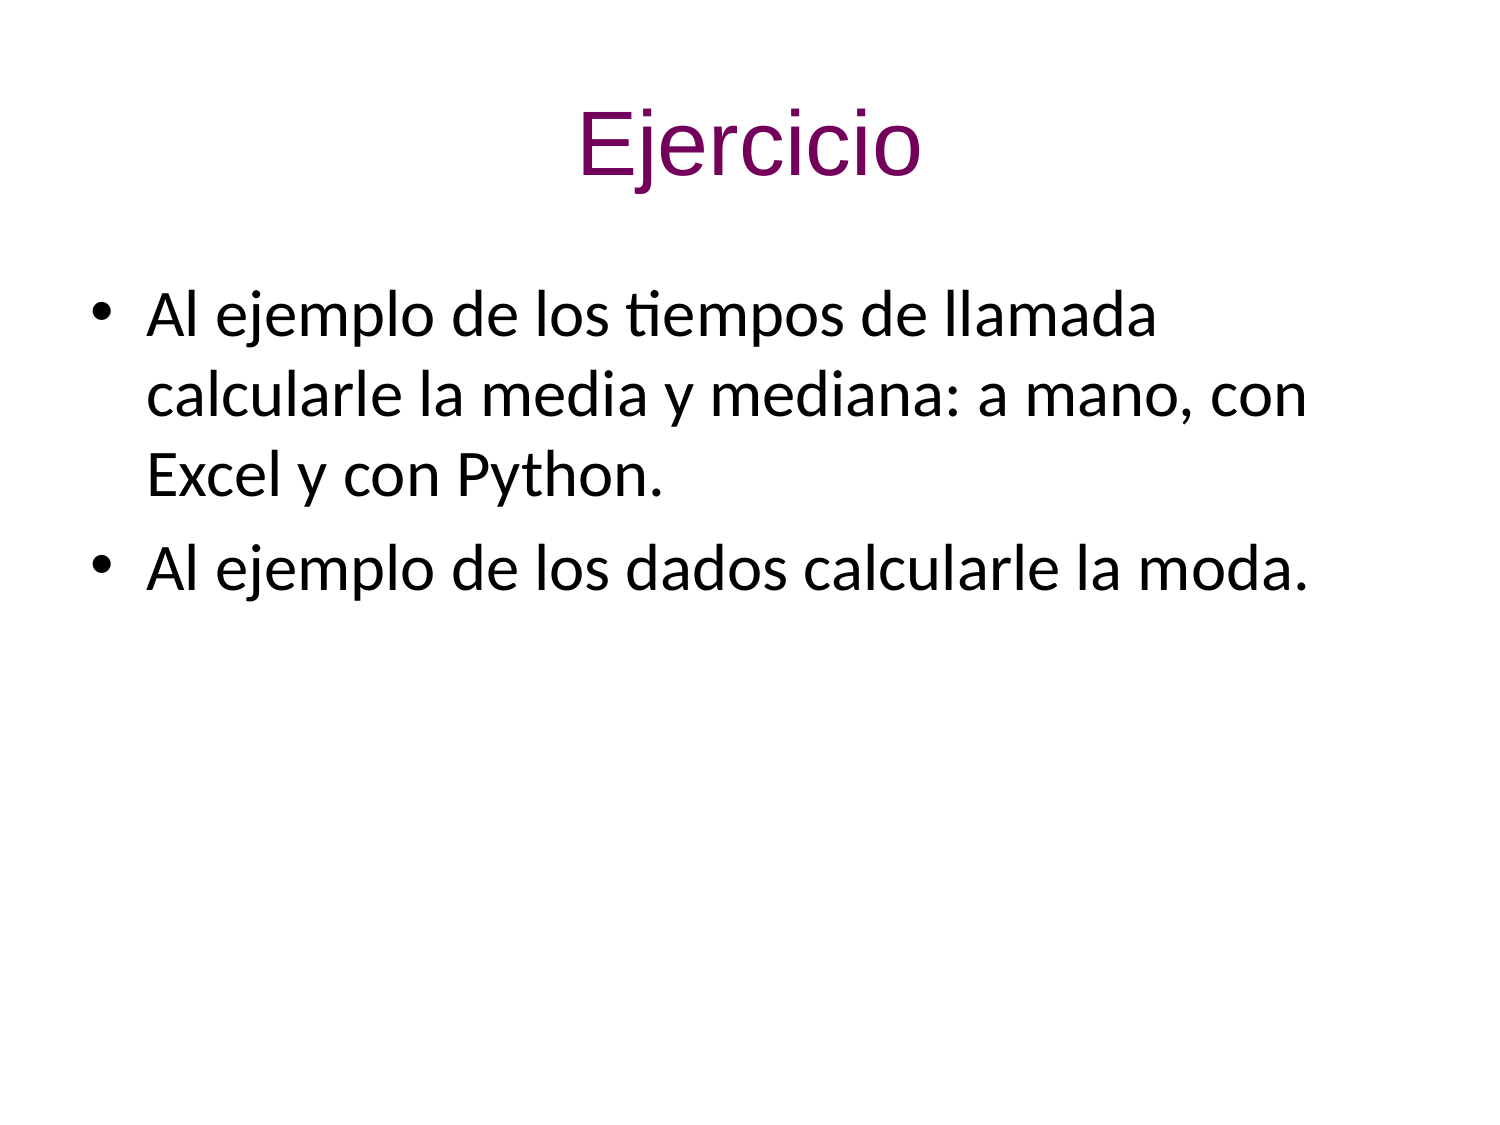

# Ejercicio
Al ejemplo de los tiempos de llamada calcularle la media y mediana: a mano, con Excel y con Python.
Al ejemplo de los dados calcularle la moda.